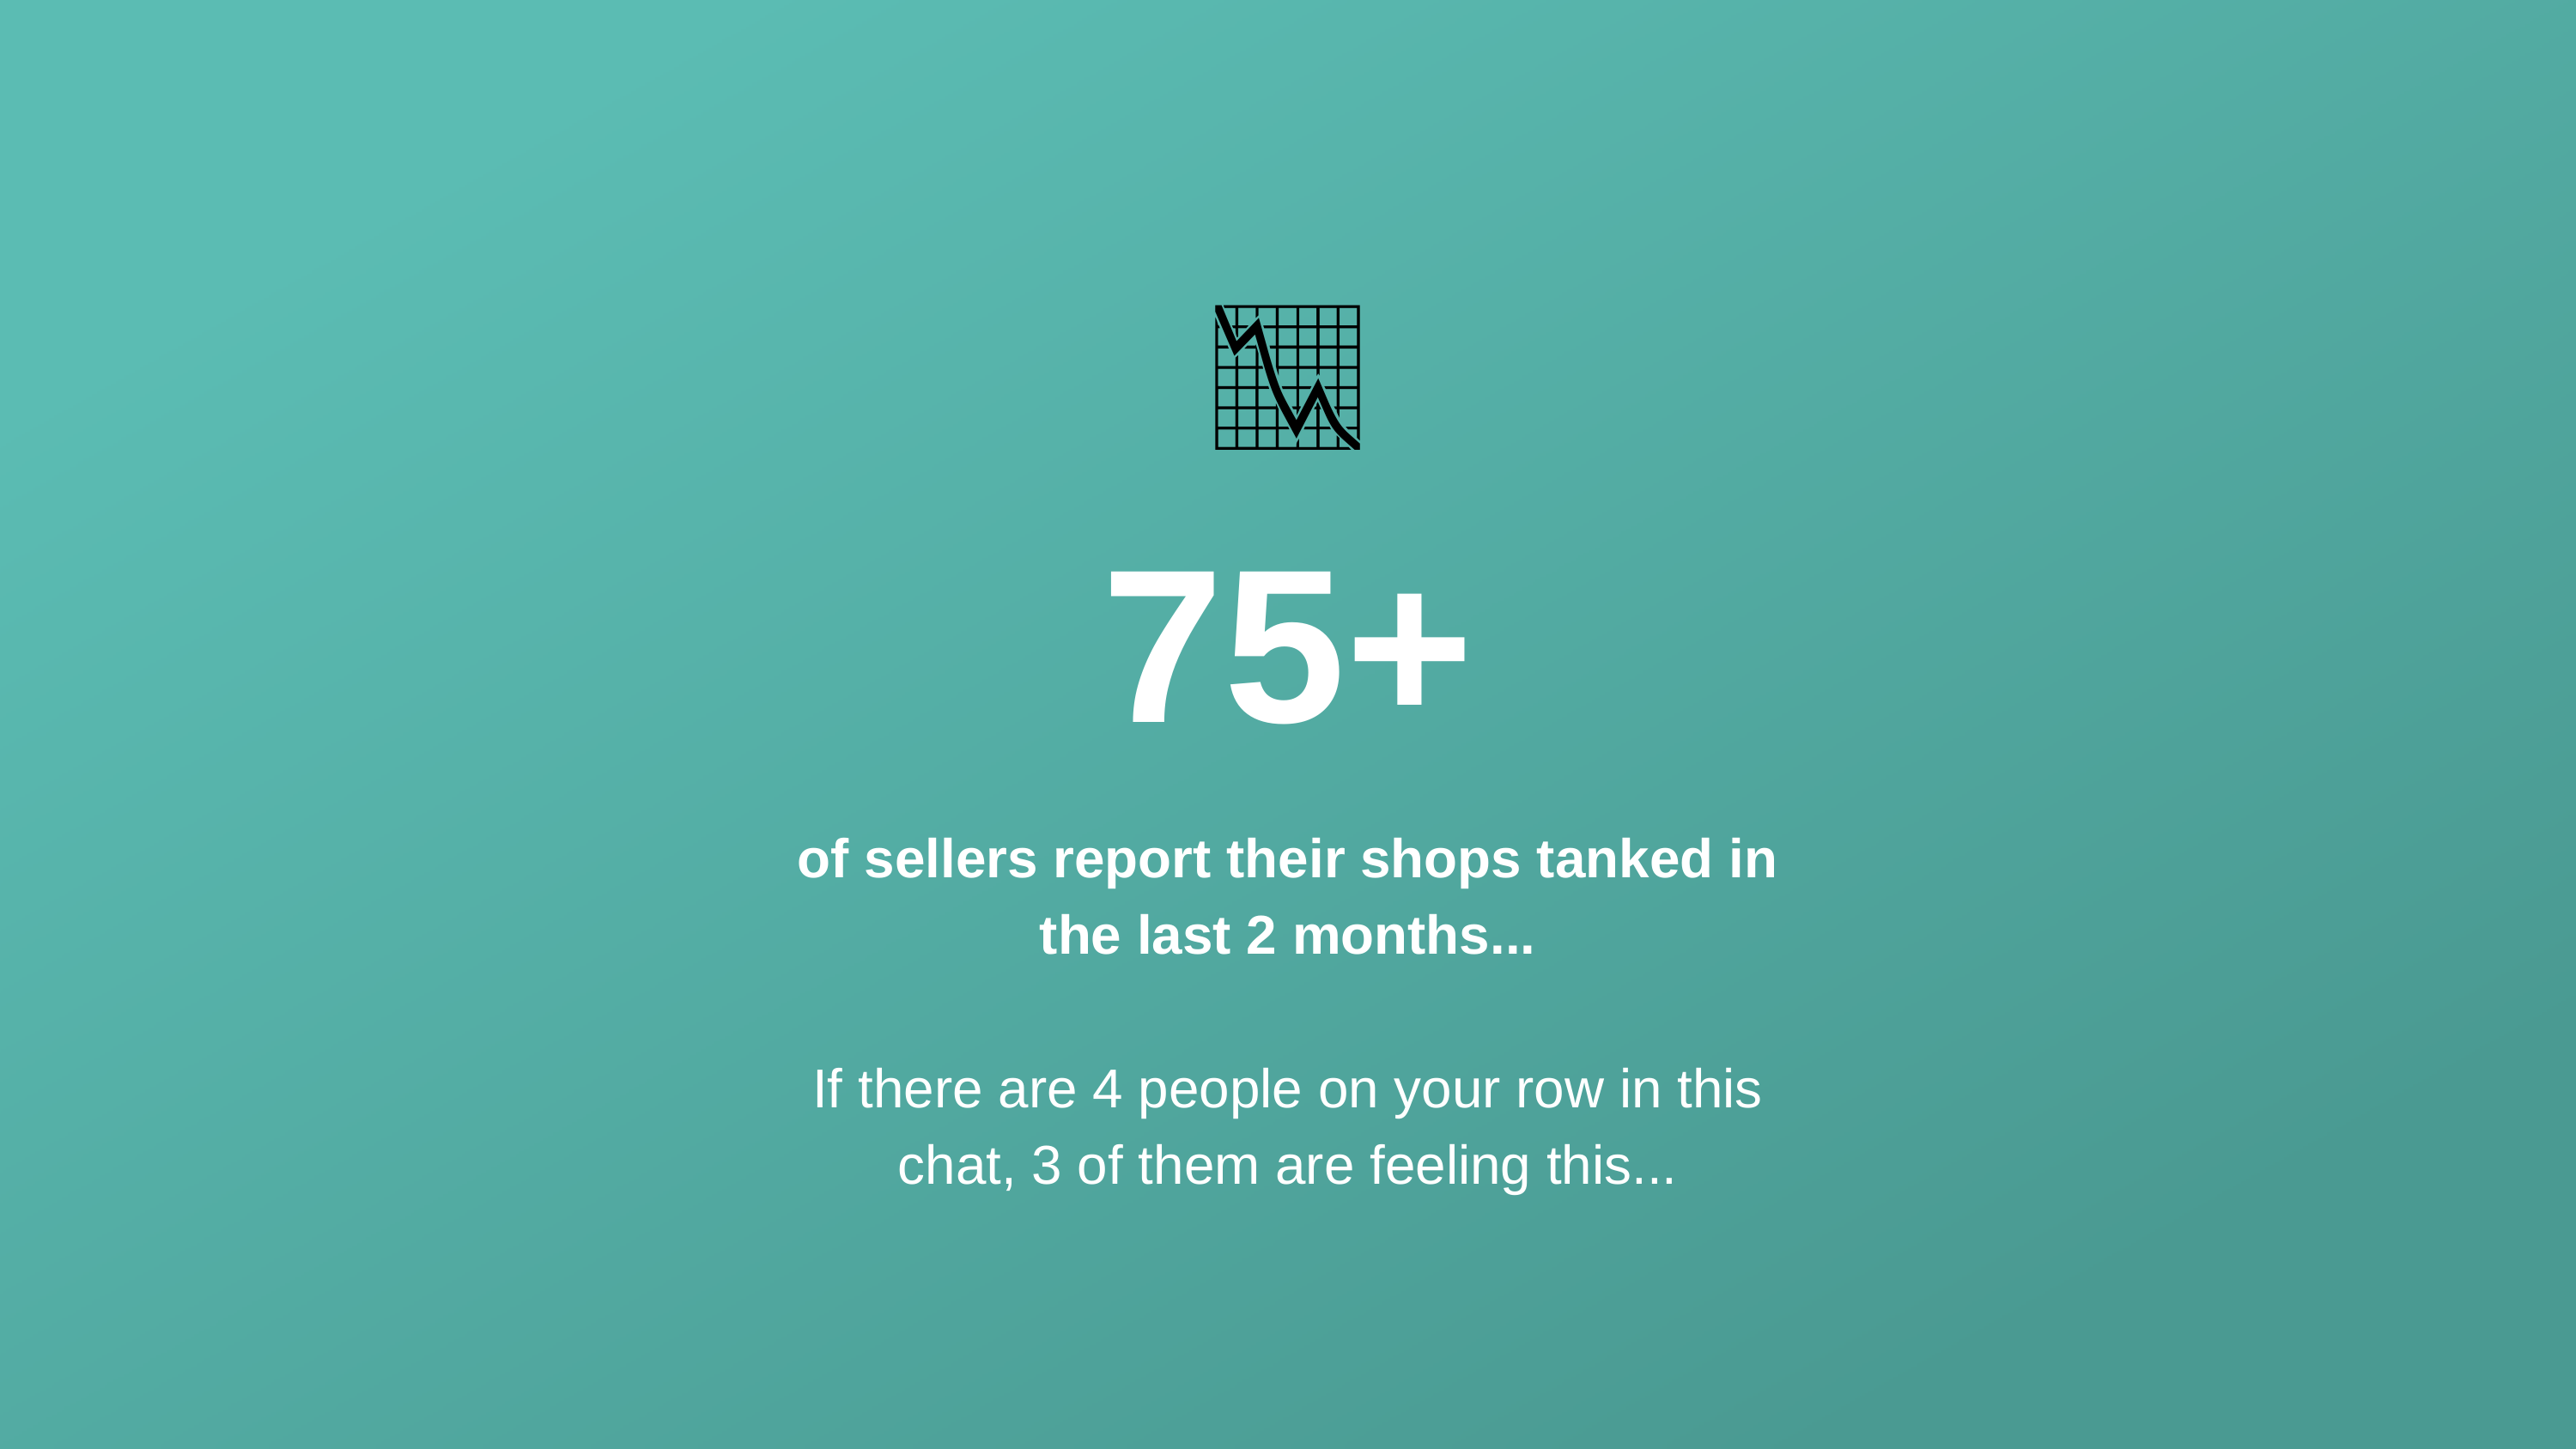

📉
75+
of sellers report their shops tanked in the last 2 months...

If there are 4 people on your row in this chat, 3 of them are feeling this...